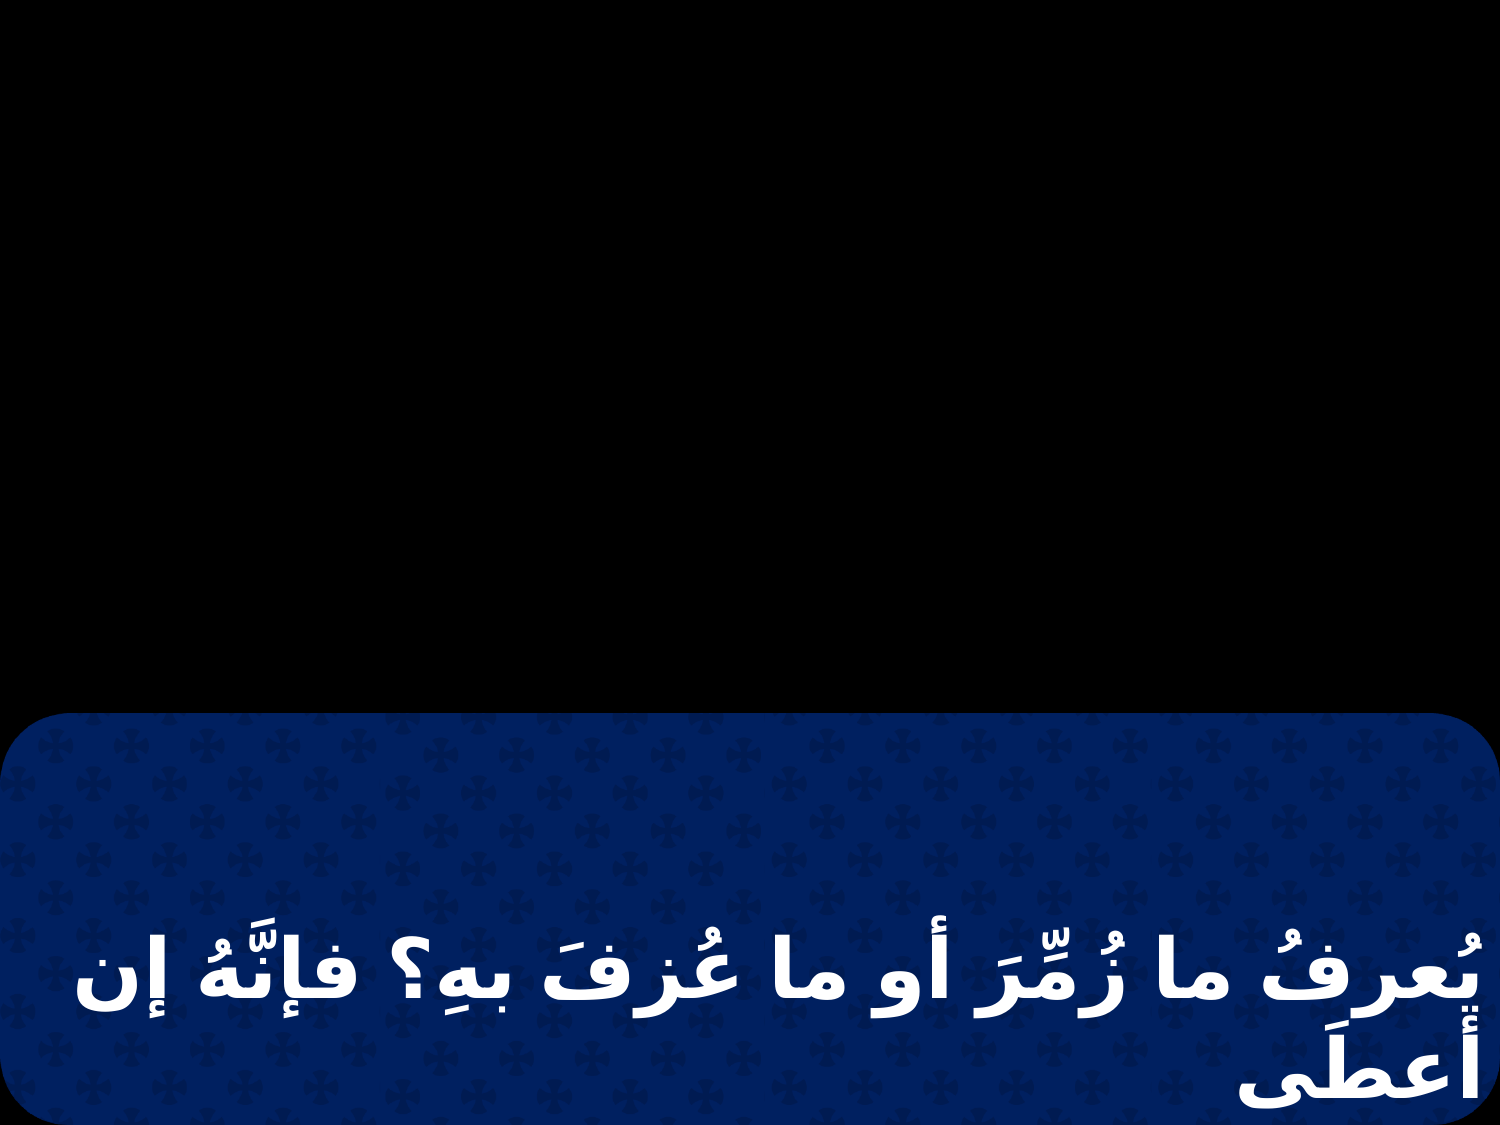

يُعرفُ ما زُمِّرَ أو ما عُزفَ بهِ؟ فإنَّهُ إن أعطَى